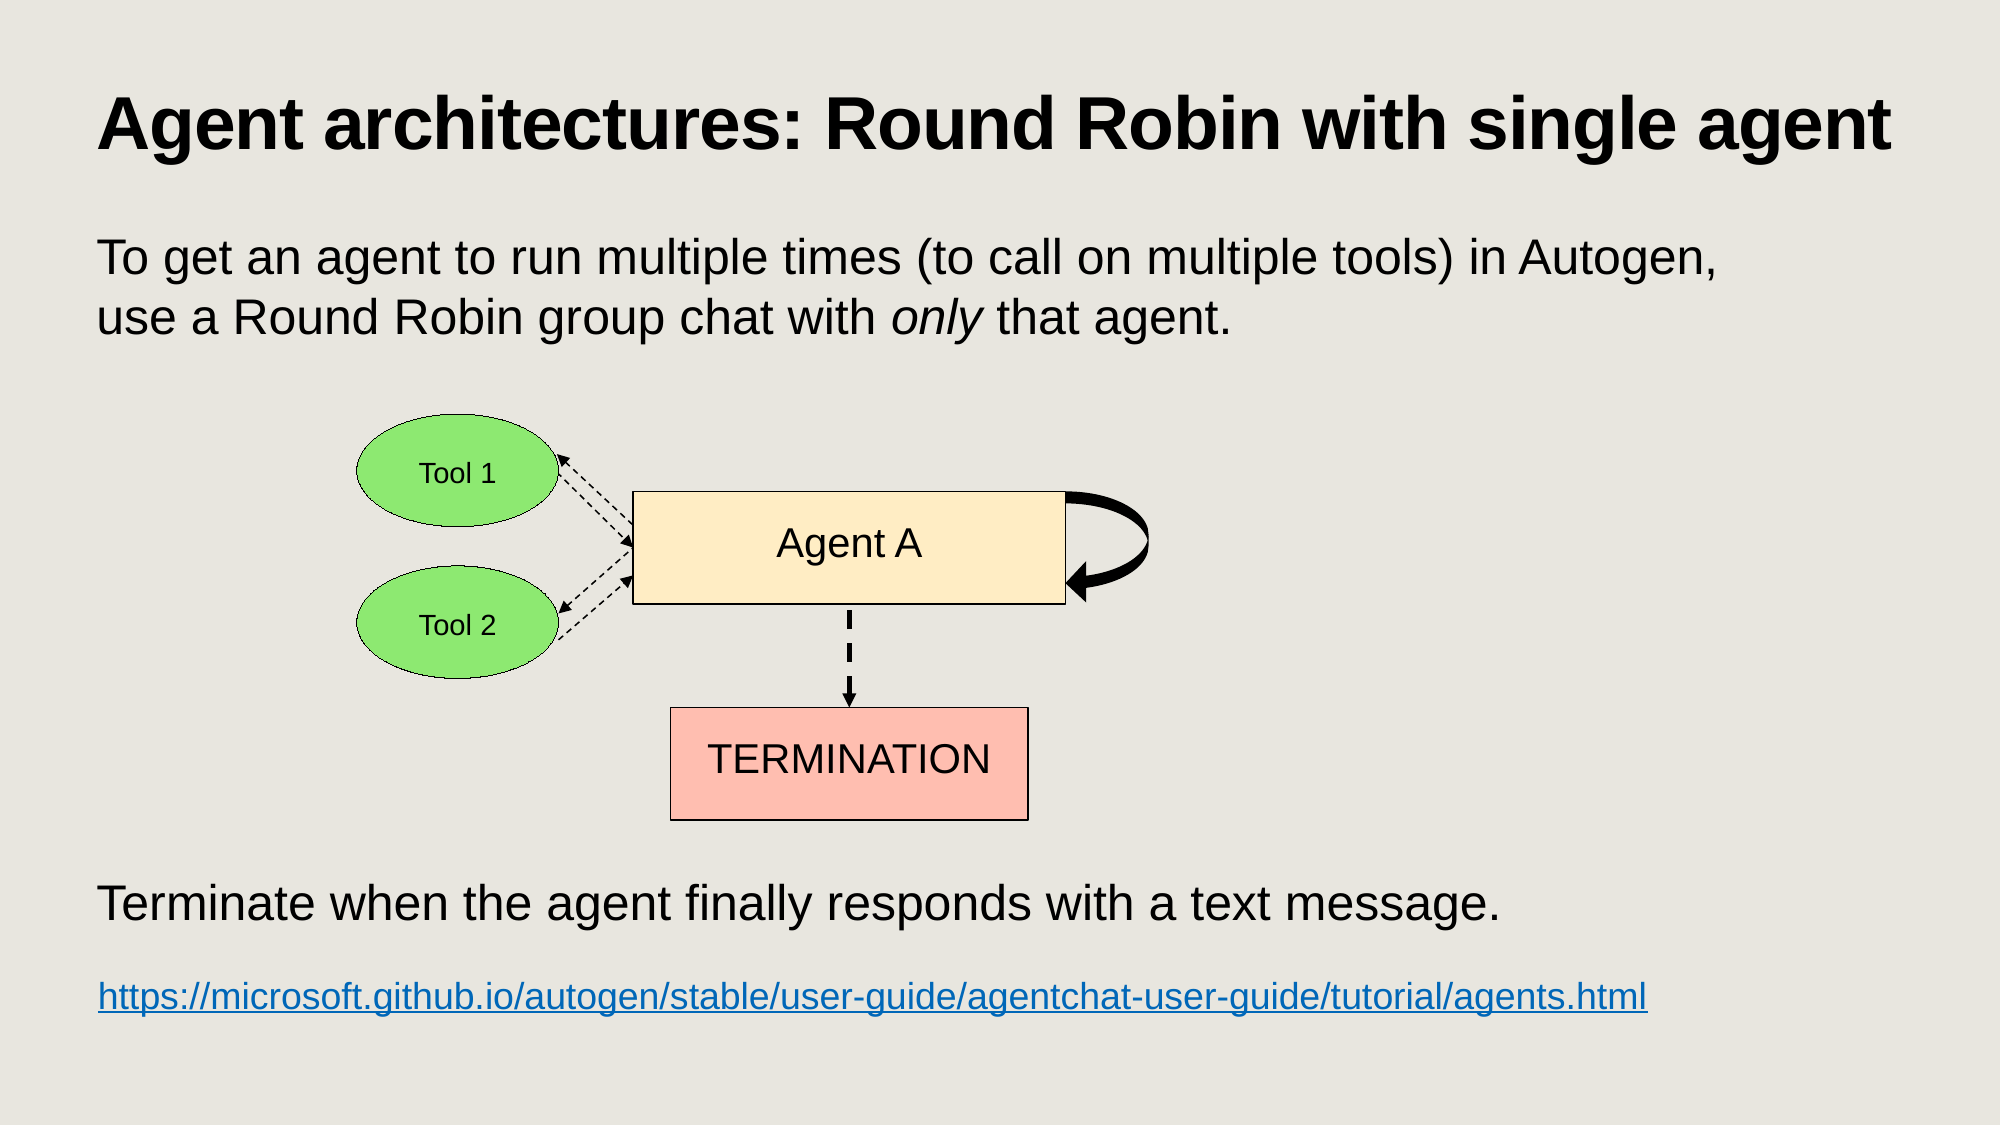

# Agent architectures: Round Robin with single agent
To get an agent to run multiple times (to call on multiple tools) in Autogen,
use a Round Robin group chat with only that agent.
Tool 1
Agent A

Tool 2
TERMINATION
Terminate when the agent finally responds with a text message.
https://microsoft.github.io/autogen/stable/user-guide/agentchat-user-guide/tutorial/agents.html